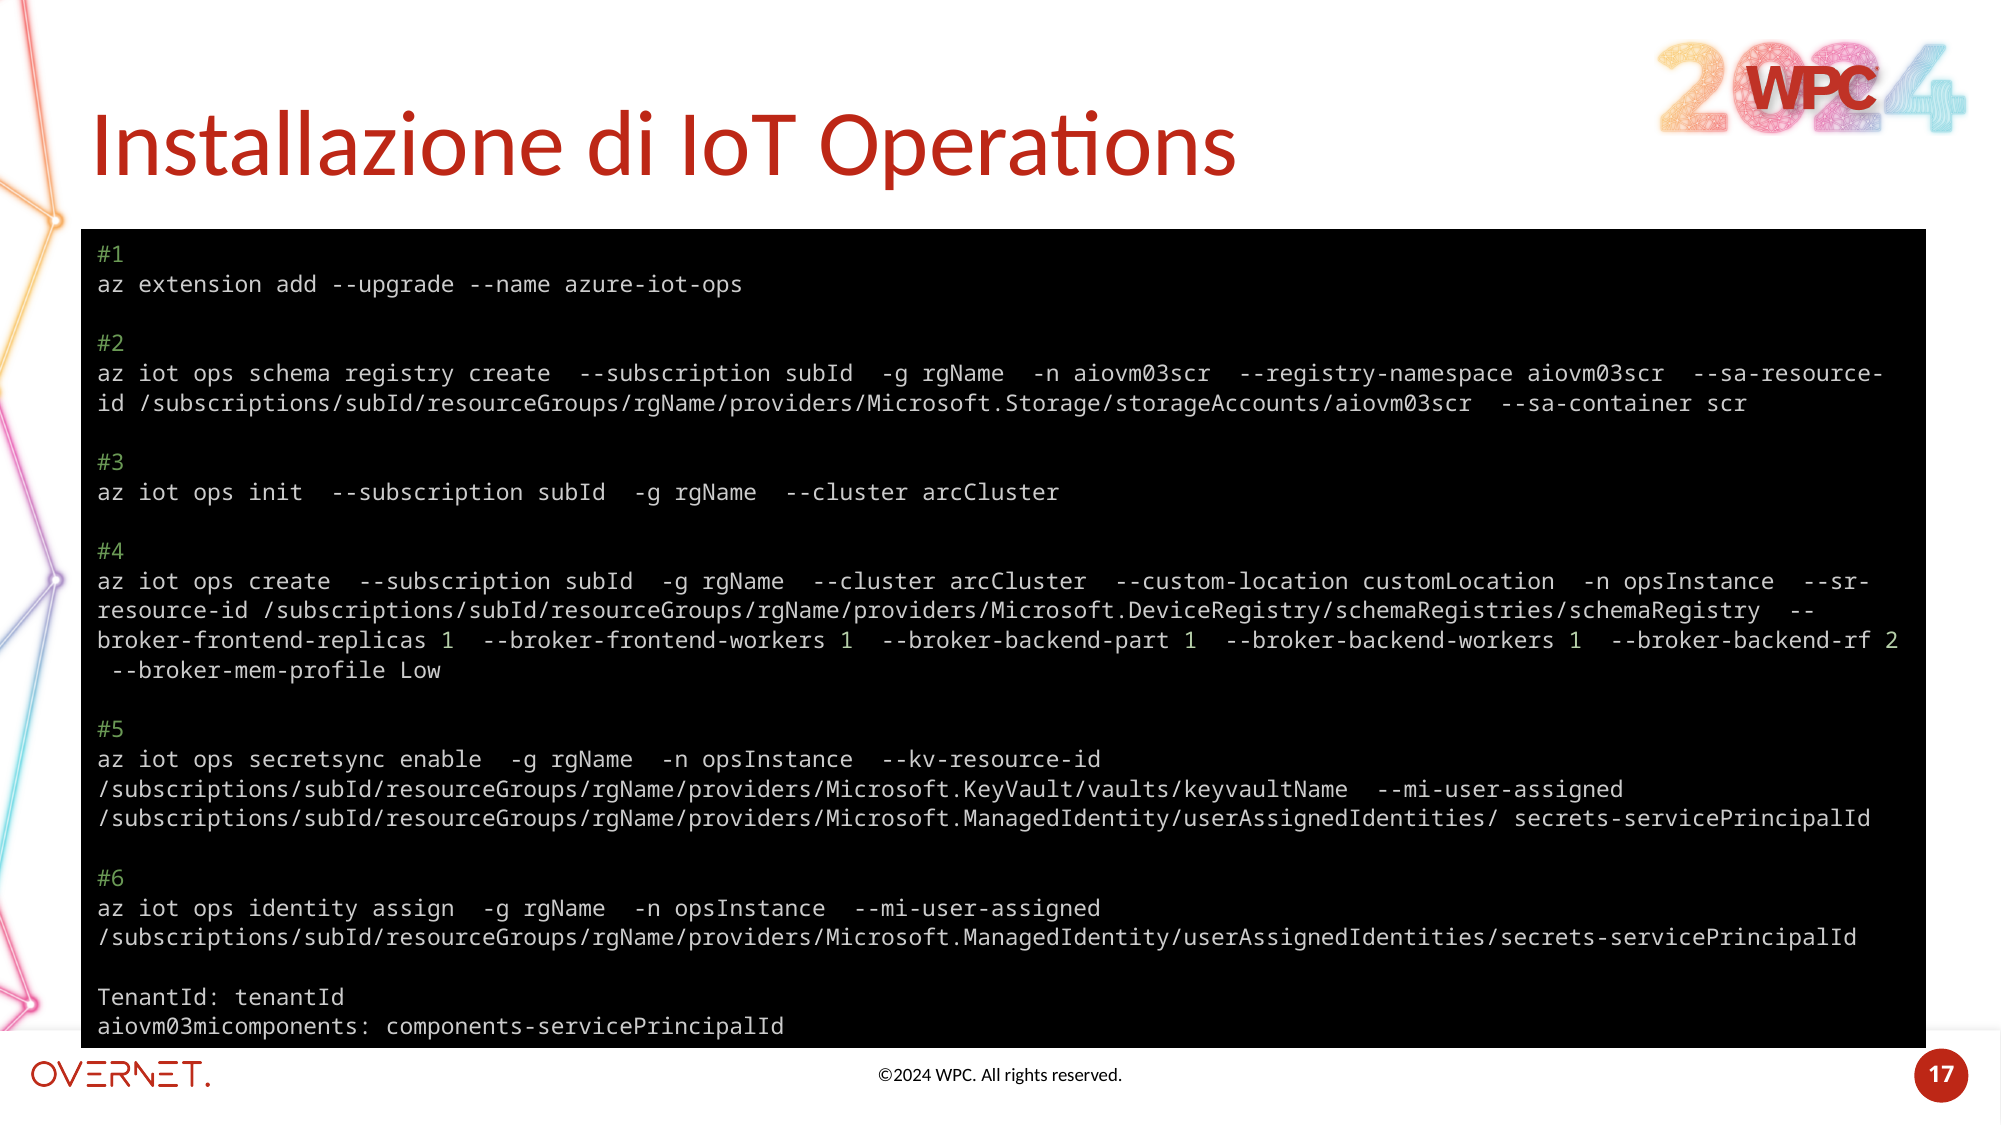

# Installazione di IoT Operations
#1
az extension add --upgrade --name azure-iot-ops
#2
az iot ops schema registry create  --subscription subId  -g rgName  -n aiovm03scr  --registry-namespace aiovm03scr  --sa-resource-id /subscriptions/subId/resourceGroups/rgName/providers/Microsoft.Storage/storageAccounts/aiovm03scr  --sa-container scr

#3
az iot ops init  --subscription subId  -g rgName  --cluster arcCluster

#4
az iot ops create  --subscription subId  -g rgName  --cluster arcCluster  --custom-location customLocation  -n opsInstance  --sr-resource-id /subscriptions/subId/resourceGroups/rgName/providers/Microsoft.DeviceRegistry/schemaRegistries/schemaRegistry  --broker-frontend-replicas 1  --broker-frontend-workers 1  --broker-backend-part 1  --broker-backend-workers 1  --broker-backend-rf 2  --broker-mem-profile Low

#5
az iot ops secretsync enable  -g rgName  -n opsInstance  --kv-resource-id /subscriptions/subId/resourceGroups/rgName/providers/Microsoft.KeyVault/vaults/keyvaultName  --mi-user-assigned /subscriptions/subId/resourceGroups/rgName/providers/Microsoft.ManagedIdentity/userAssignedIdentities/ secrets-servicePrincipalId

#6
az iot ops identity assign  -g rgName  -n opsInstance  --mi-user-assigned /subscriptions/subId/resourceGroups/rgName/providers/Microsoft.ManagedIdentity/userAssignedIdentities/secrets-servicePrincipalId
TenantId: tenantId
aiovm03micomponents: components-servicePrincipalId